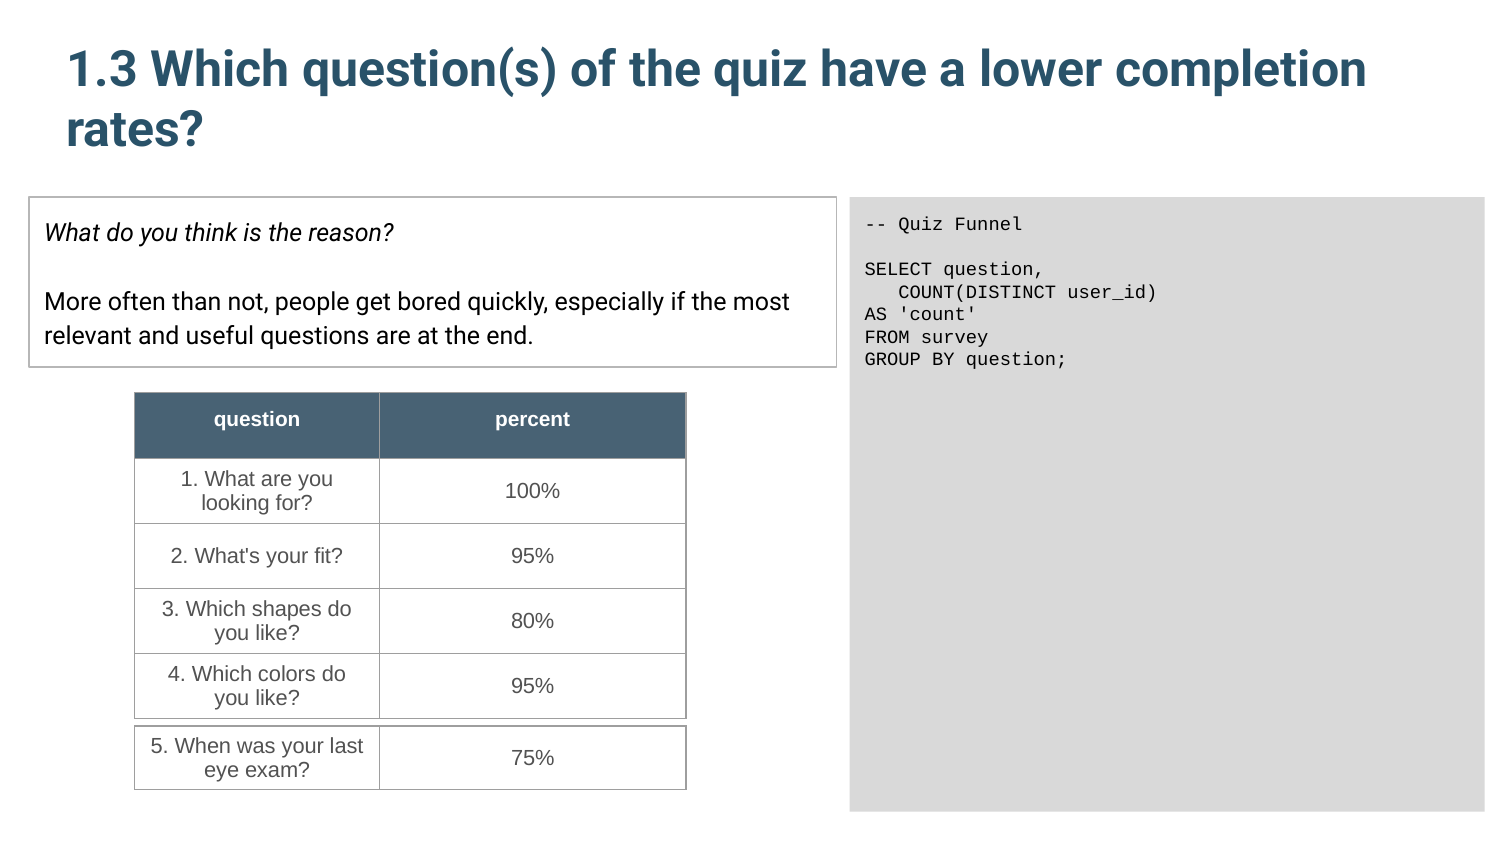

1.3 Which question(s) of the quiz have a lower completion rates?
What do you think is the reason?

More often than not, people get bored quickly, especially if the most relevant and useful questions are at the end.

-- Quiz Funnel

SELECT question,
   COUNT(DISTINCT user_id)
AS 'count'
FROM survey
GROUP BY question;
| question | percent |
| --- | --- |
| 1. What are you looking for? | 100% |
| 2. What's your fit? | 95% |
| 3. Which shapes do you like? | 80% |
| 4. Which colors do you like? | 95% |
| 5. When was your last eye exam? | 75% |
| --- | --- |